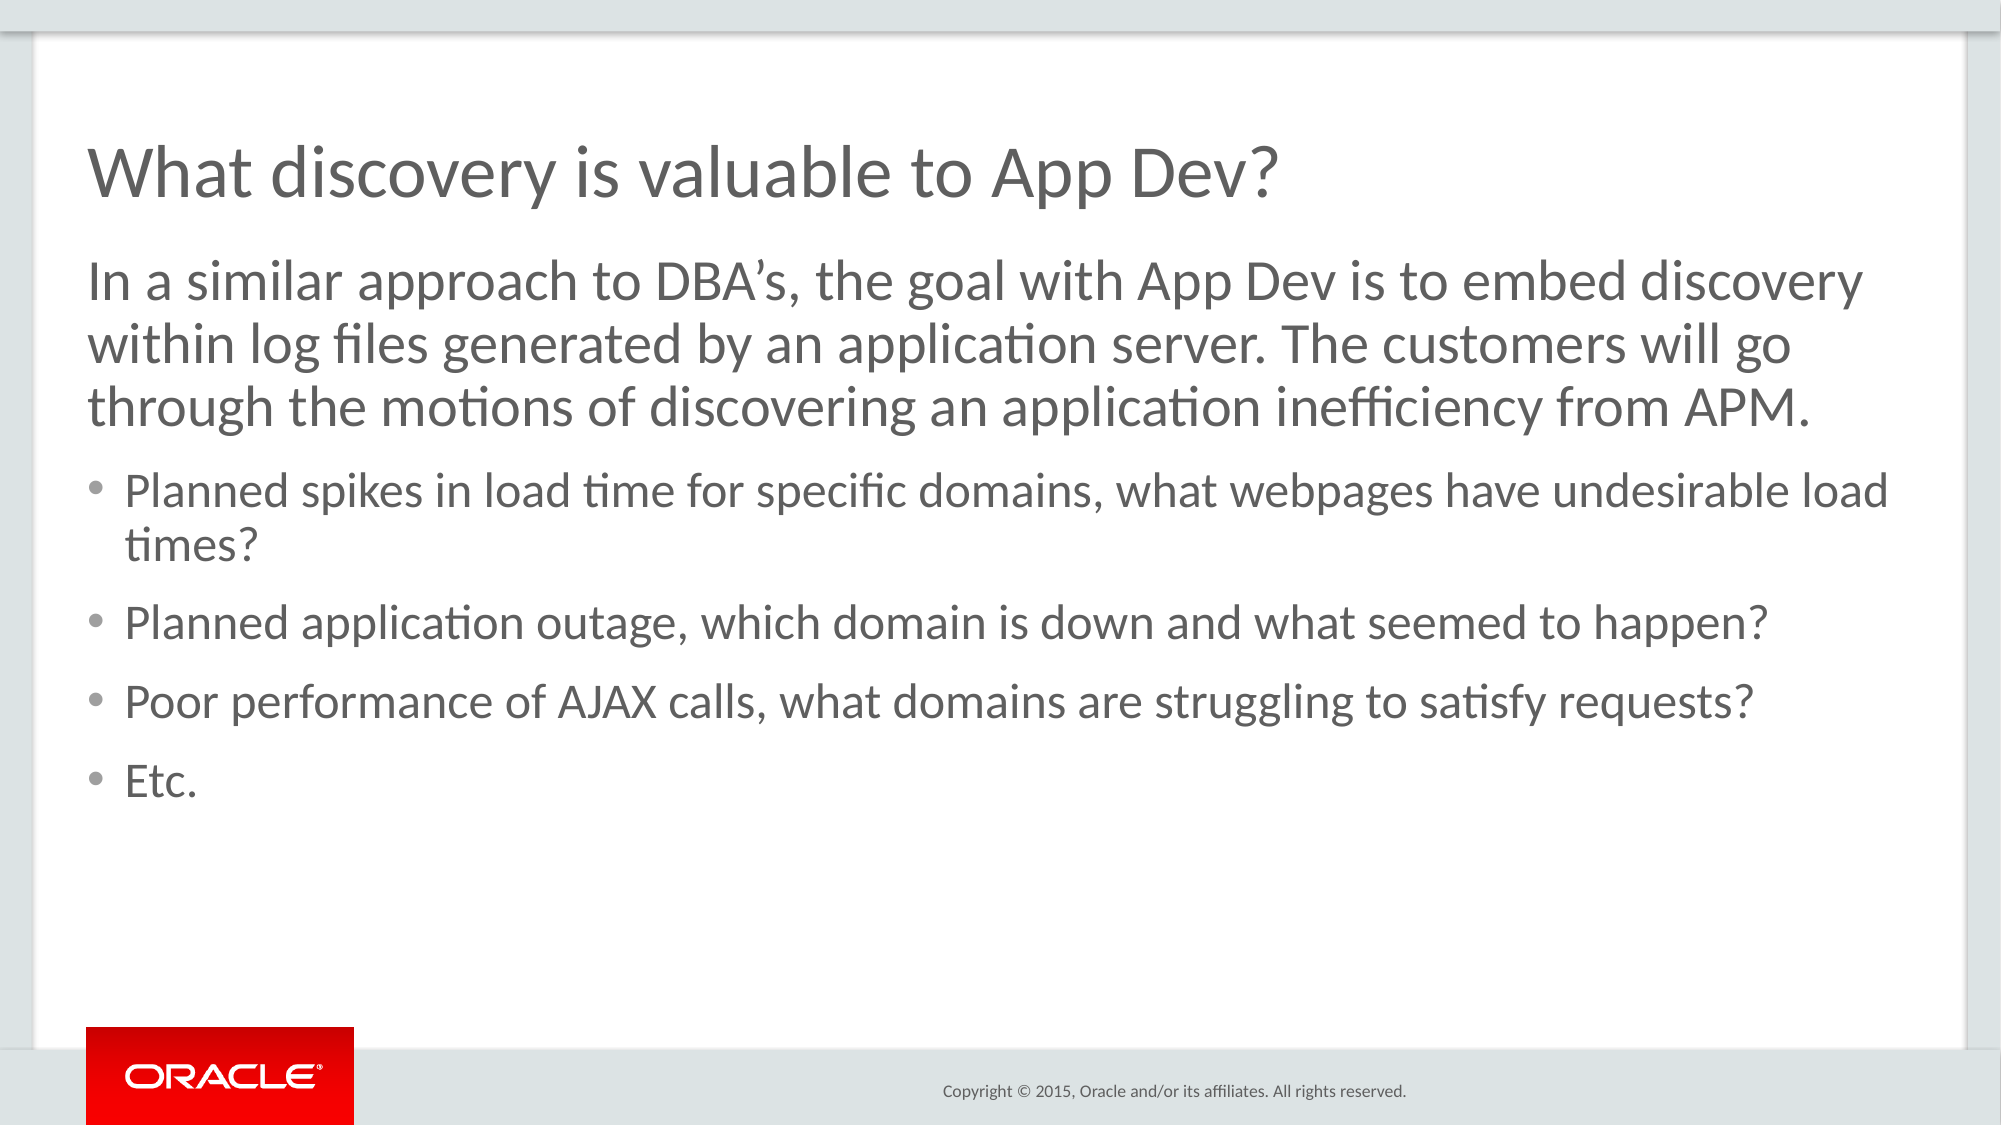

# What discovery is valuable to App Dev?
In a similar approach to DBA’s, the goal with App Dev is to embed discovery within log files generated by an application server. The customers will go through the motions of discovering an application inefficiency from APM.
Planned spikes in load time for specific domains, what webpages have undesirable load times?
Planned application outage, which domain is down and what seemed to happen?
Poor performance of AJAX calls, what domains are struggling to satisfy requests?
Etc.